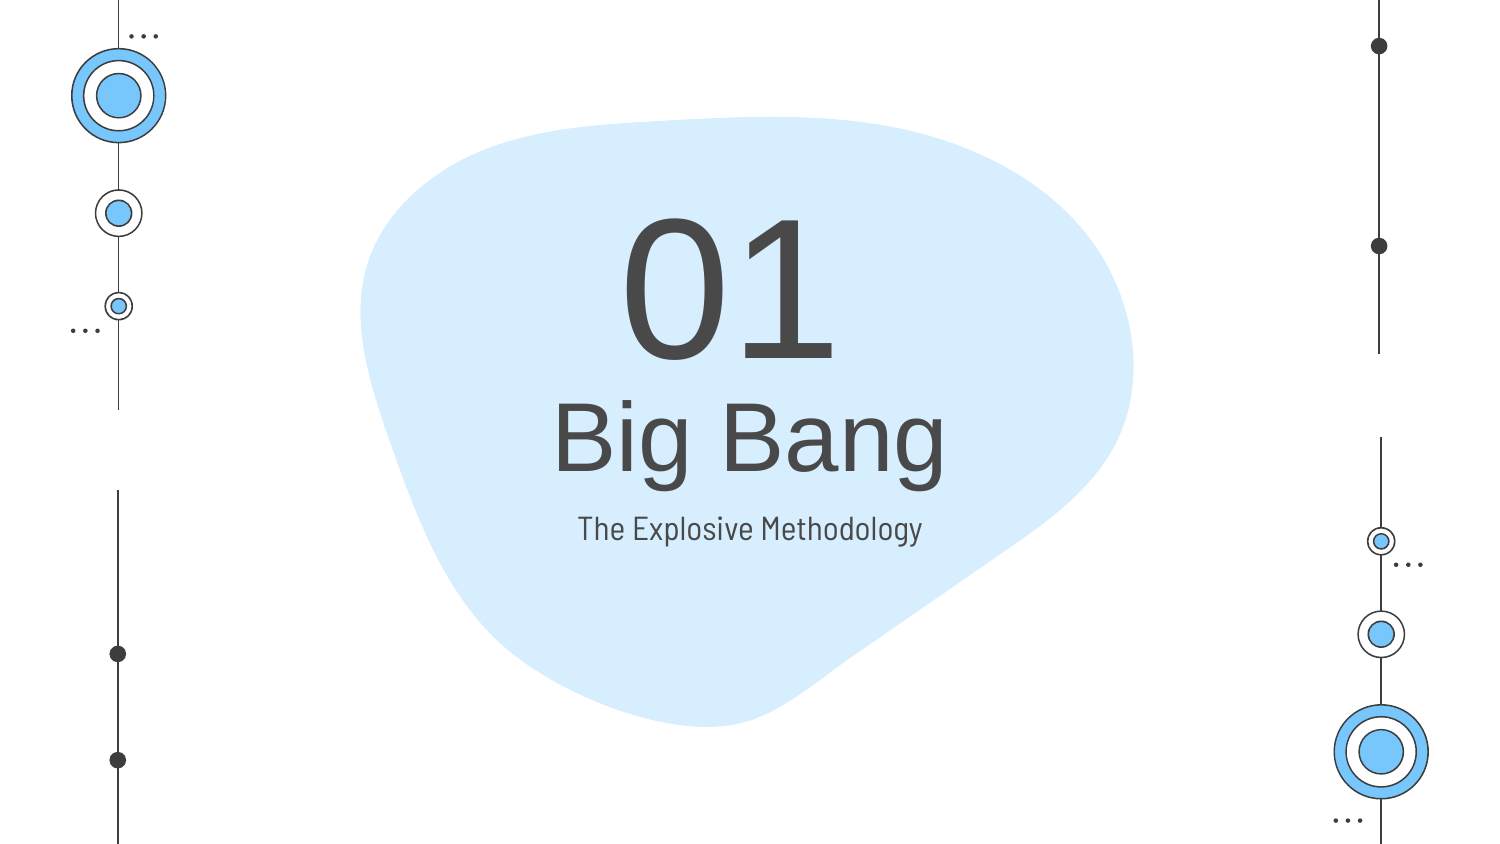

01
# Big Bang
The Explosive Methodology